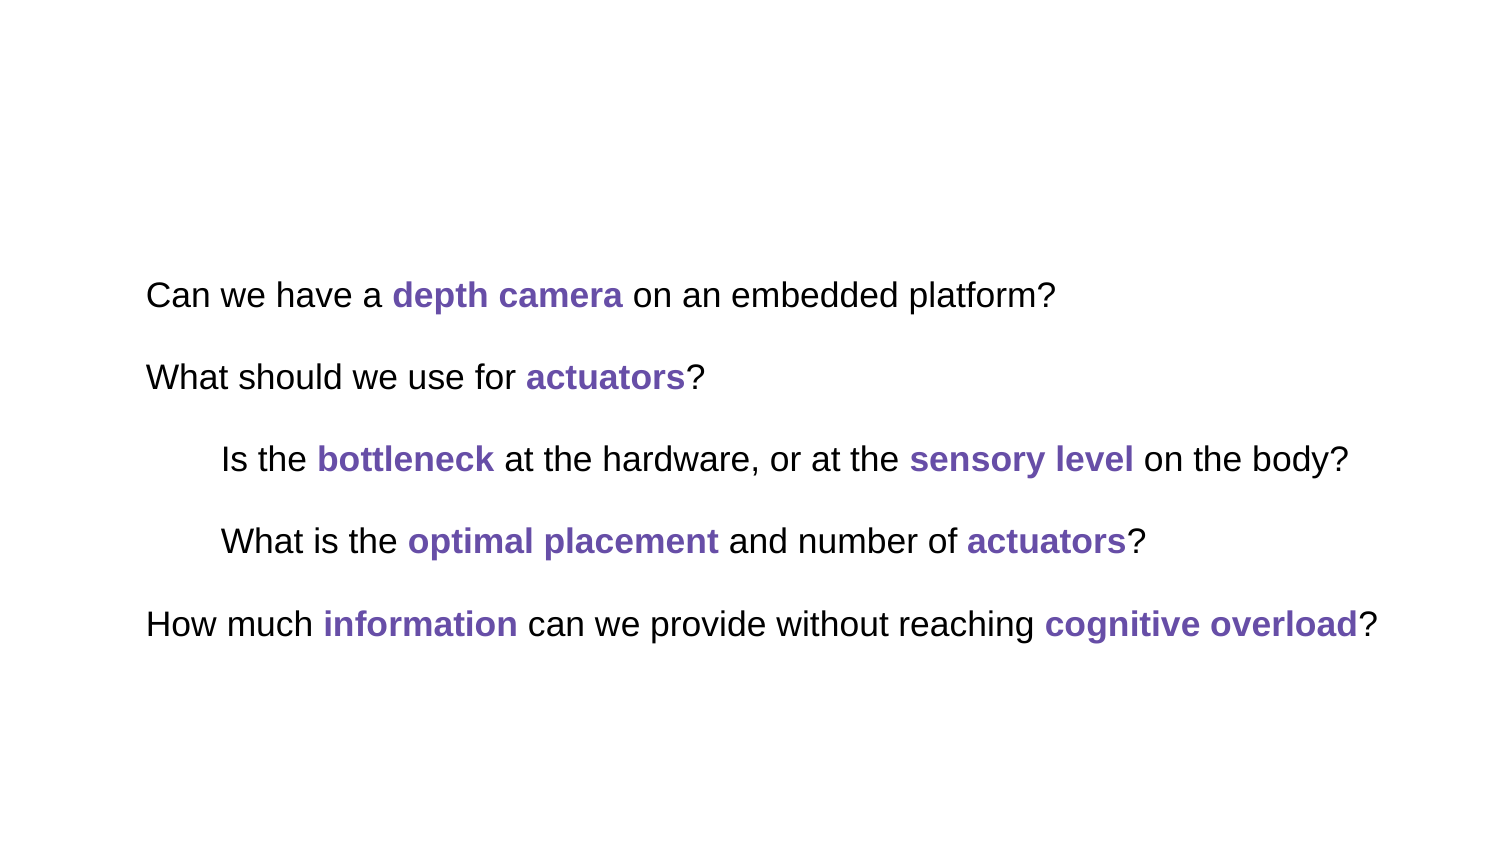

Can we have a depth camera on an embedded platform?
What should we use for actuators?
	Is the bottleneck at the hardware, or at the sensory level on the body?
	What is the optimal placement and number of actuators?
How much information can we provide without reaching cognitive overload?